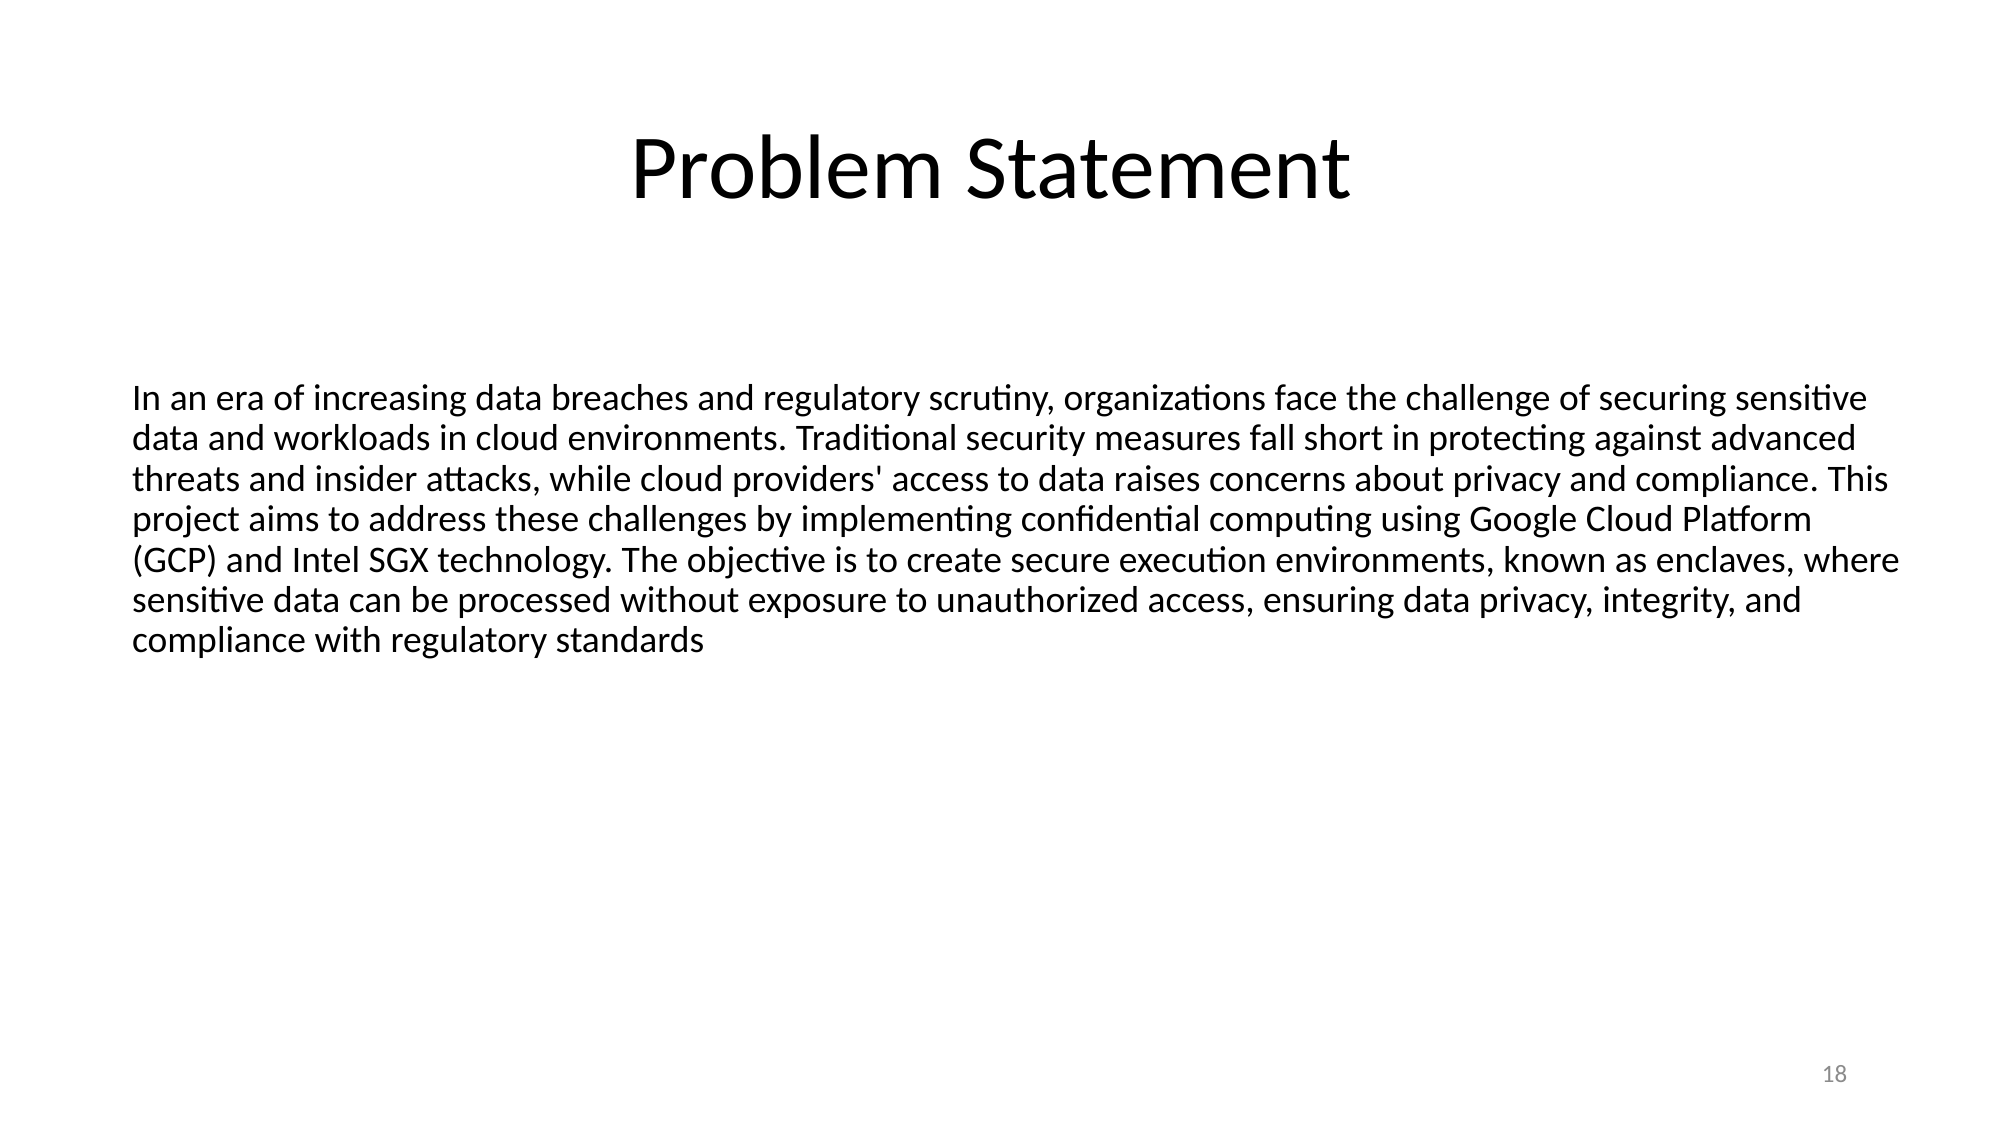

Problem Statement
In an era of increasing data breaches and regulatory scrutiny, organizations face the challenge of securing sensitive data and workloads in cloud environments. Traditional security measures fall short in protecting against advanced threats and insider attacks, while cloud providers' access to data raises concerns about privacy and compliance. This project aims to address these challenges by implementing confidential computing using Google Cloud Platform (GCP) and Intel SGX technology. The objective is to create secure execution environments, known as enclaves, where sensitive data can be processed without exposure to unauthorized access, ensuring data privacy, integrity, and compliance with regulatory standards
18